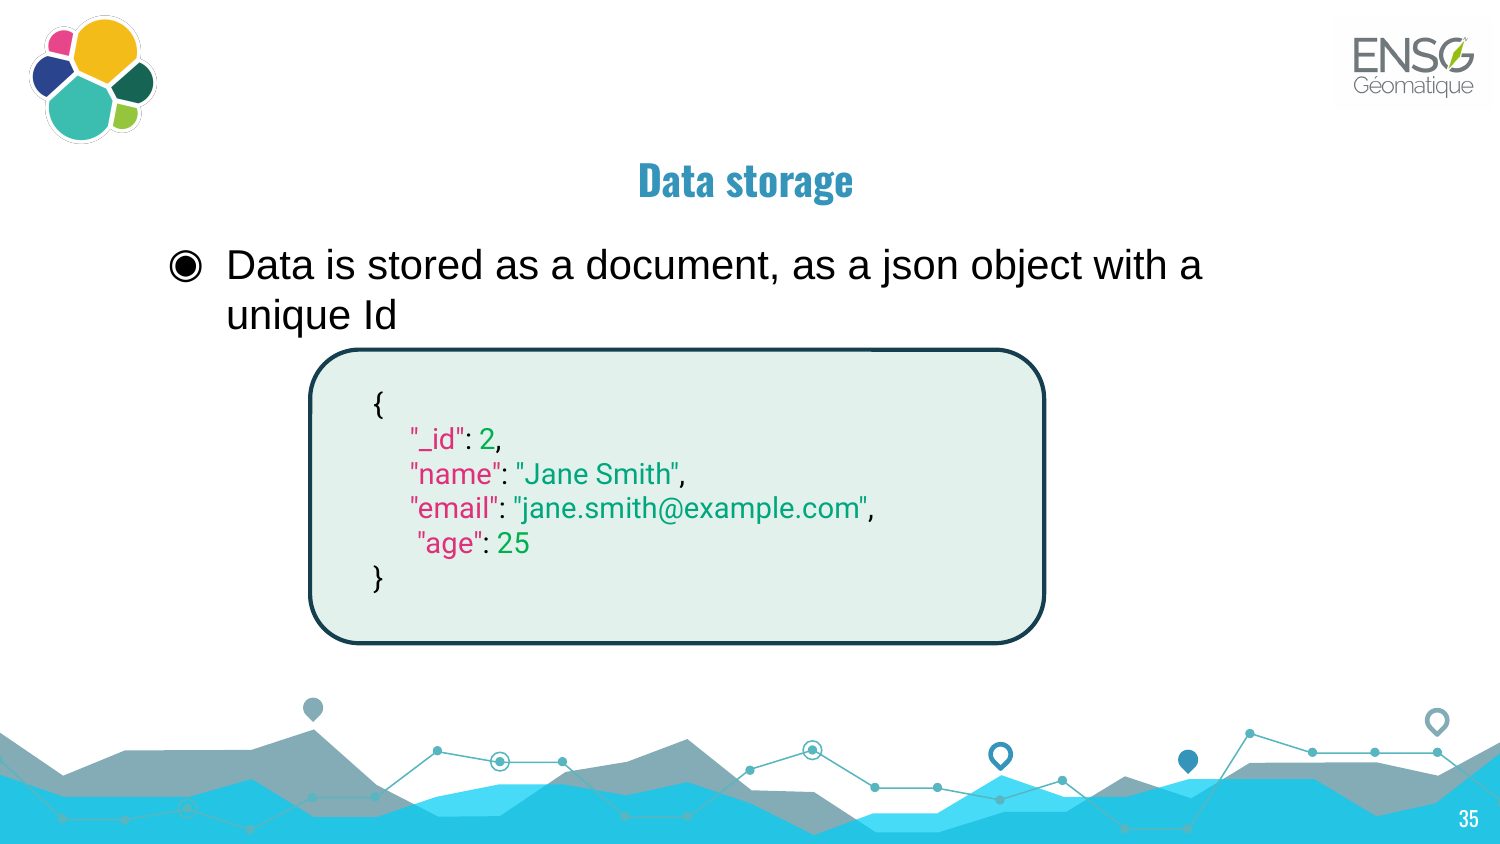

# Data storage
Data is stored as a document, as a json object with a unique Id

{
     "_id": 2,
     "name": "Jane Smith",
     "email": "jane.smith@example.com",
      "age": 25
}
35